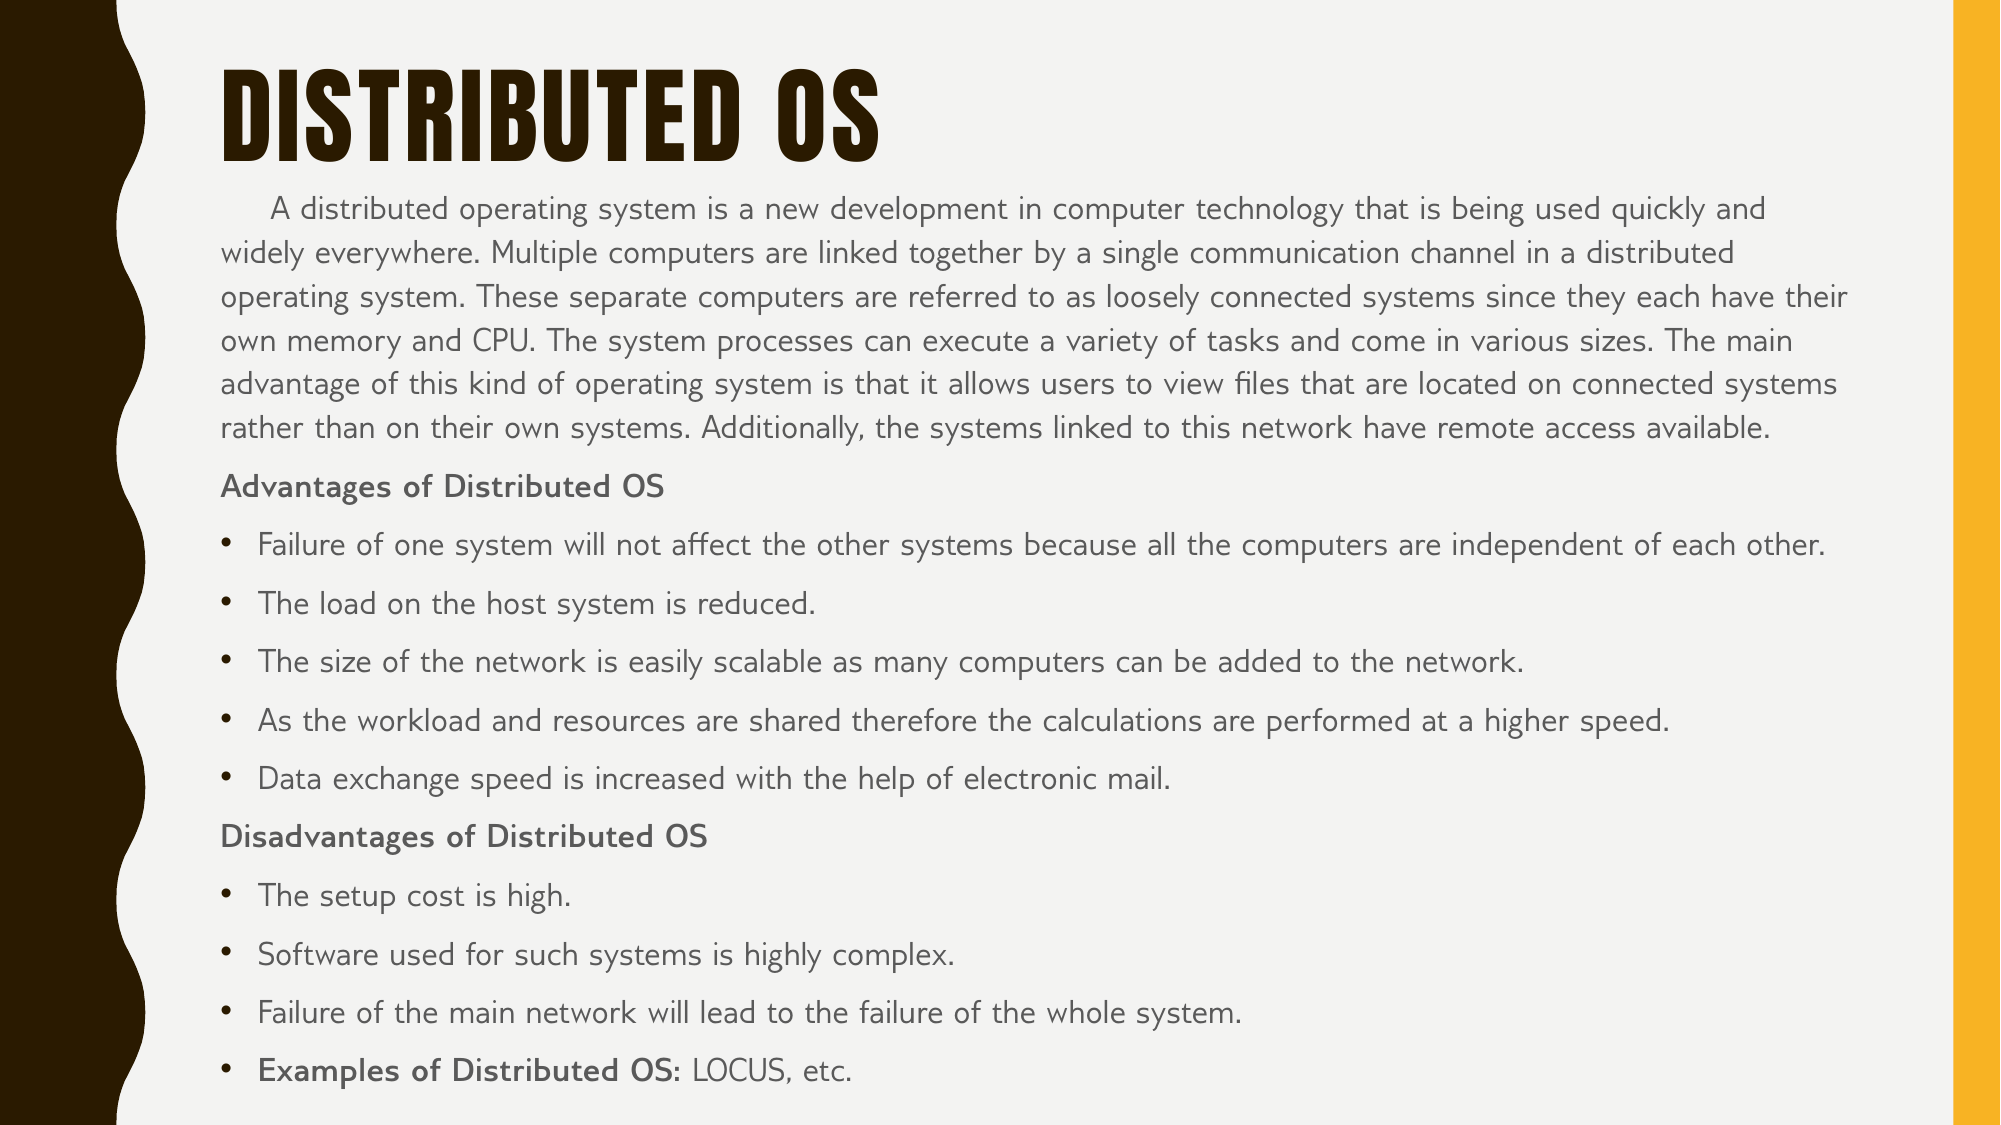

# Distributed OS
     A distributed operating system is a new development in computer technology that is being used quickly and widely everywhere. Multiple computers are linked together by a single communication channel in a distributed operating system. These separate computers are referred to as loosely connected systems since they each have their own memory and CPU. The system processes can execute a variety of tasks and come in various sizes. The main advantage of this kind of operating system is that it allows users to view files that are located on connected systems rather than on their own systems. Additionally, the systems linked to this network have remote access available.
Advantages of Distributed OS
Failure of one system will not affect the other systems because all the computers are independent of each other.
The load on the host system is reduced.
The size of the network is easily scalable as many computers can be added to the network.
As the workload and resources are shared therefore the calculations are performed at a higher speed.
Data exchange speed is increased with the help of electronic mail.
Disadvantages of Distributed OS
The setup cost is high.
Software used for such systems is highly complex.
Failure of the main network will lead to the failure of the whole system.
Examples of Distributed OS: LOCUS, etc.